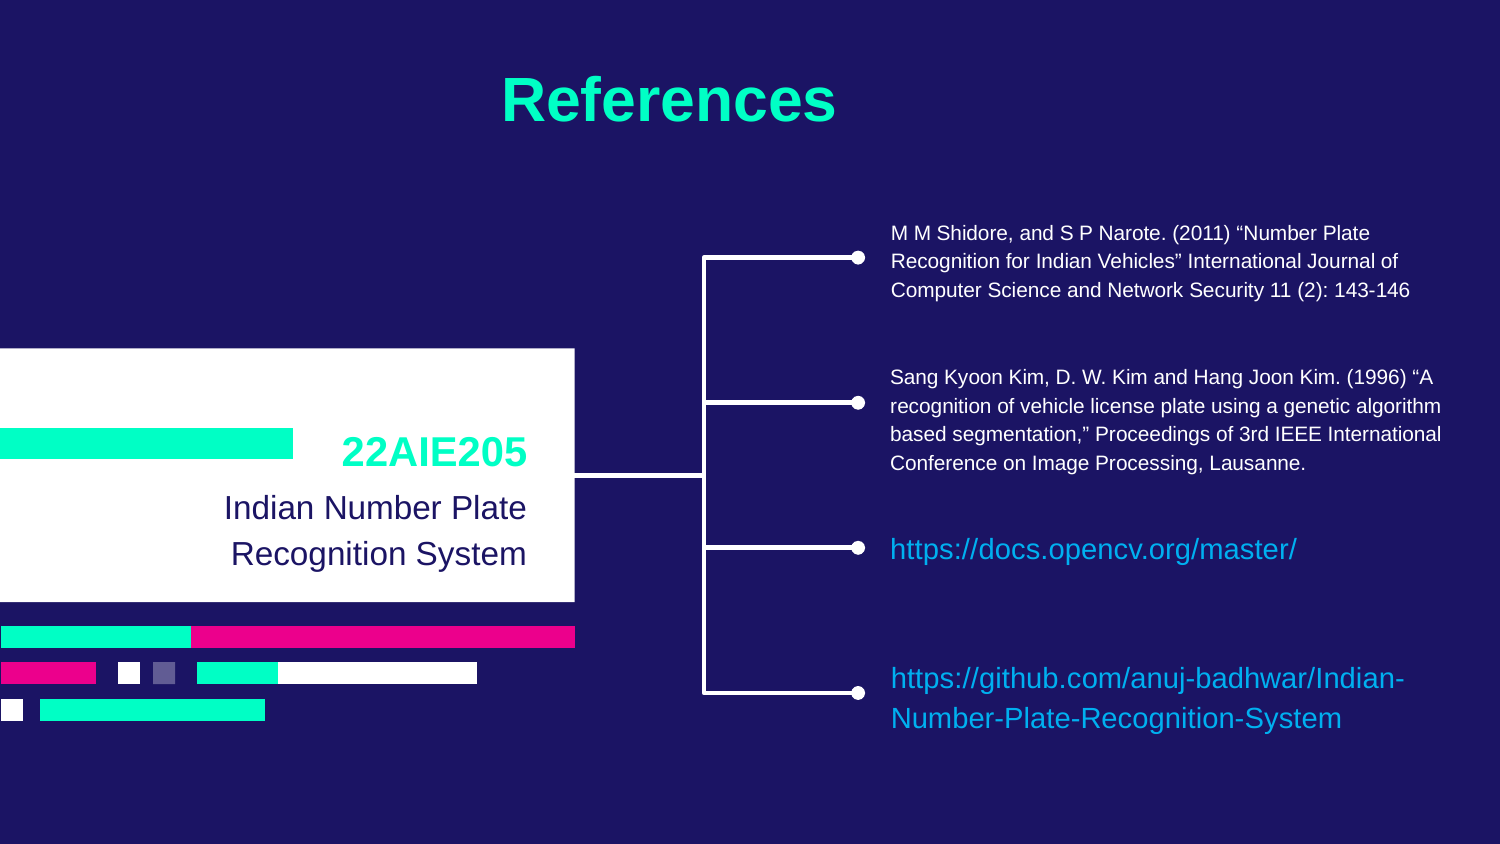

# References
M M Shidore, and S P Narote. (2011) “Number Plate Recognition for Indian Vehicles” International Journal of Computer Science and Network Security 11 (2): 143-146

Sang Kyoon Kim, D. W. Kim and Hang Joon Kim. (1996) “A recognition of vehicle license plate using a genetic algorithm based segmentation,” Proceedings of 3rd IEEE International Conference on Image Processing, Lausanne.
22AIE205

Indian Number Plate Recognition System
https://docs.opencv.org/master/

https://github.com/anuj-badhwar/Indian-Number-Plate-Recognition-System